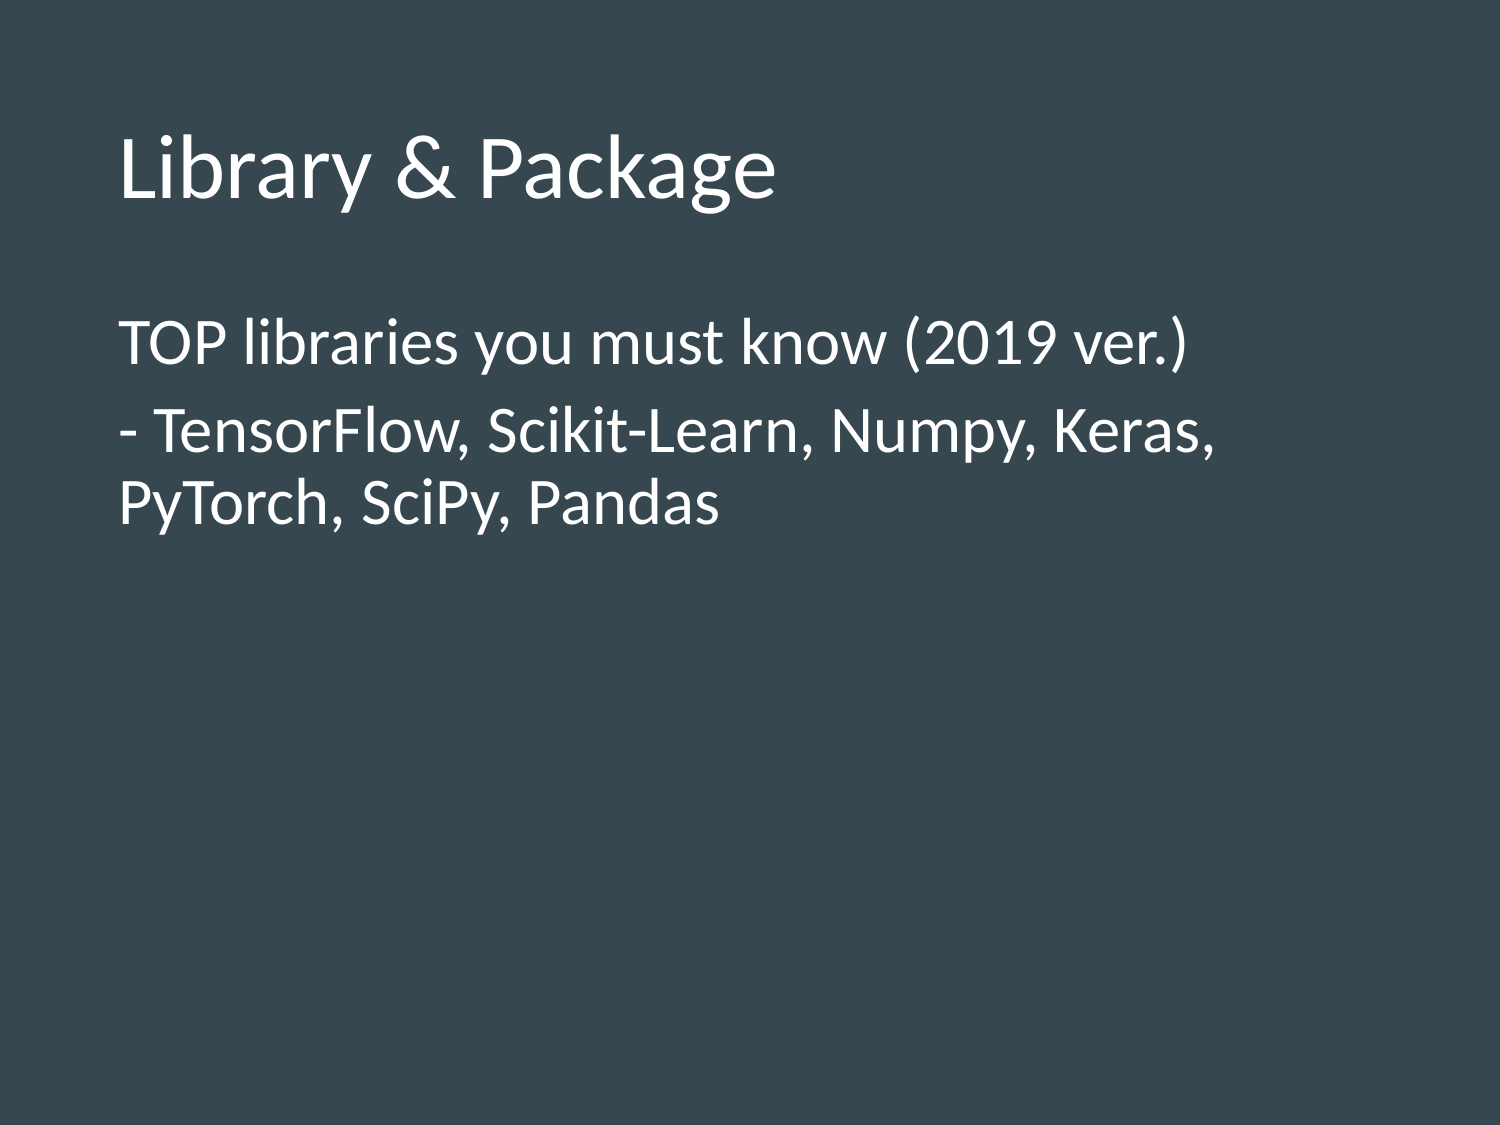

# Library & Package
TOP libraries you must know (2019 ver.)
- TensorFlow, Scikit-Learn, Numpy, Keras, PyTorch, SciPy, Pandas